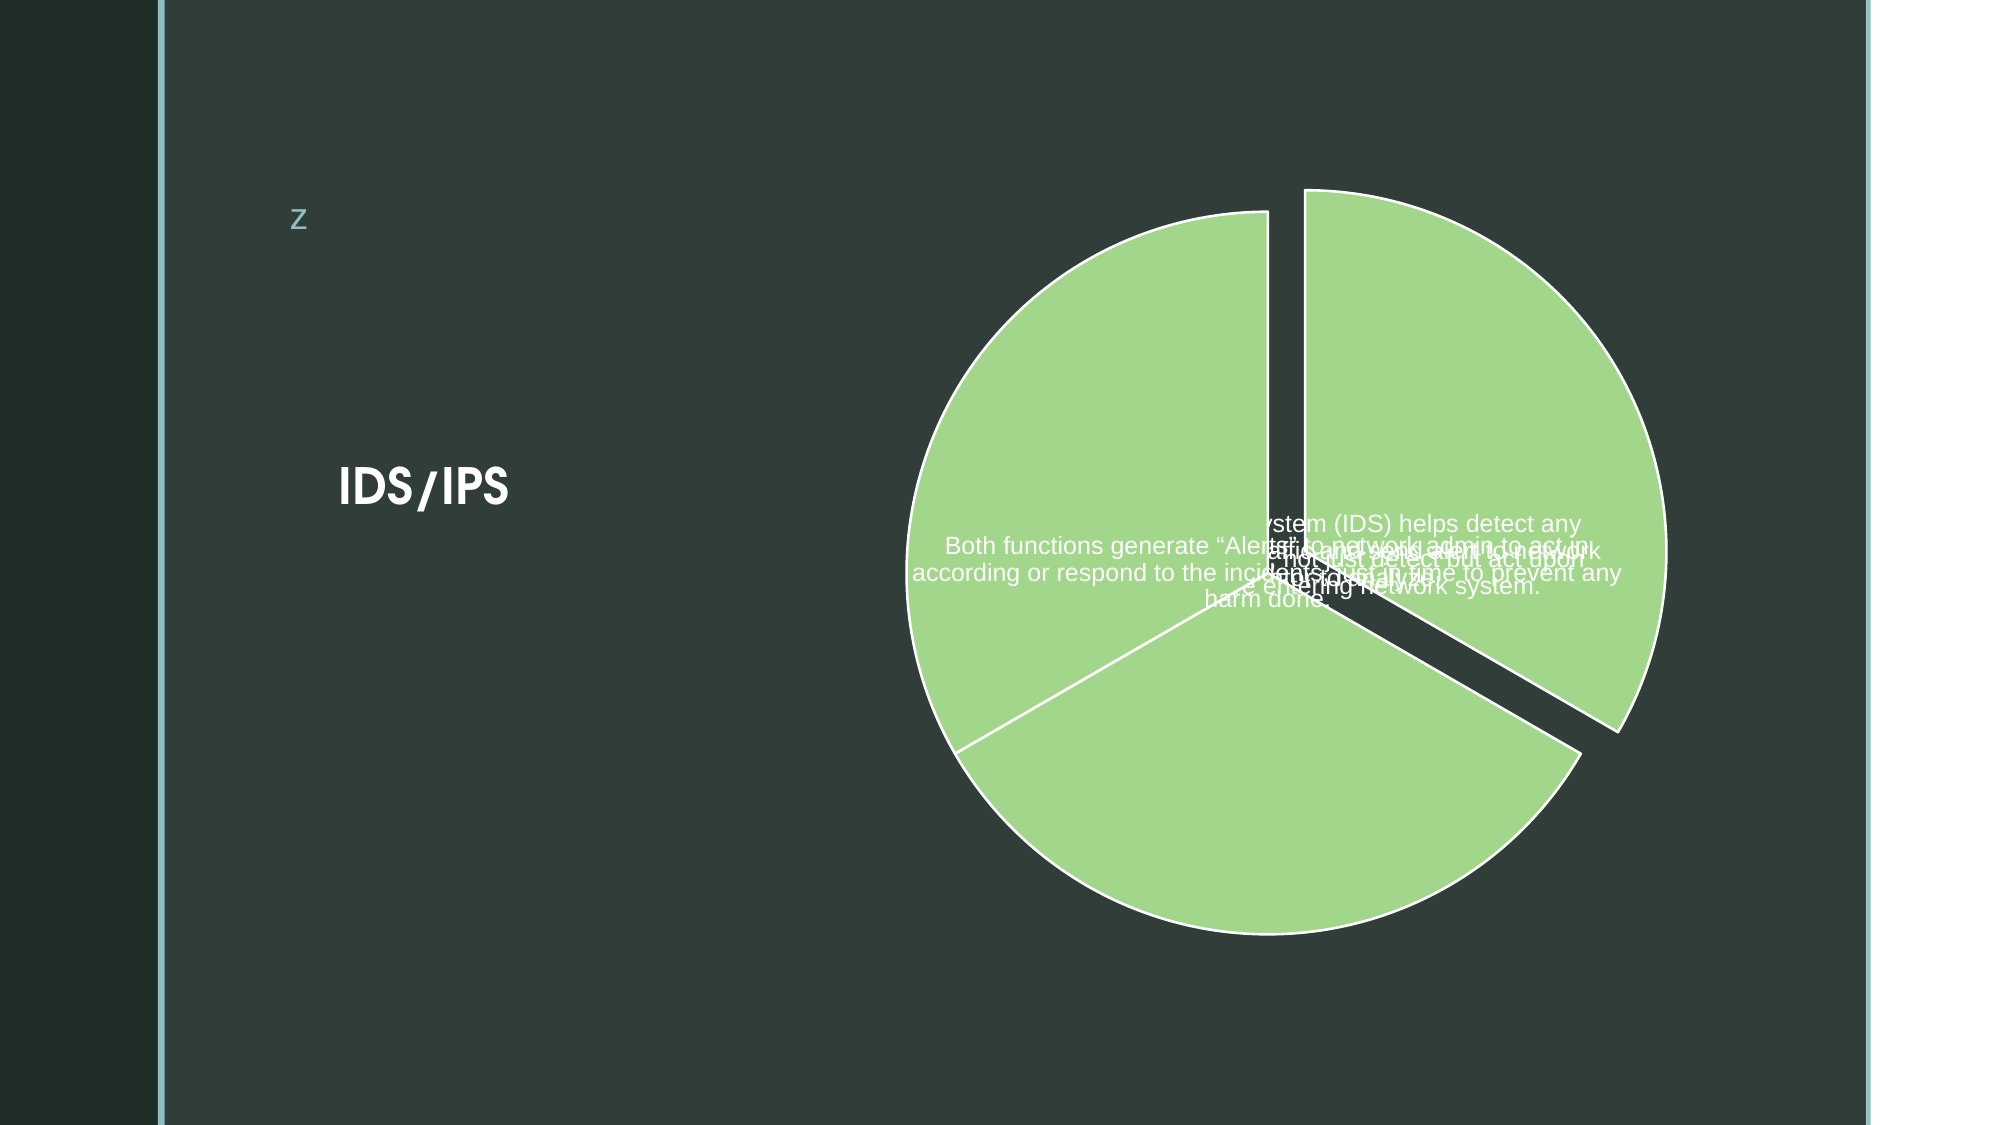

Intrusion Detection System (IDS) helps detect any suspicious/anomalies traffic and send alert to network administrator to analyze.
>Intrusion Protection System, not just detect but act upon suspicious traffic before entering network system.
Both functions generate “Alerts” to network admin to act in according or respond to the incidents, just in time to prevent any harm done.
# IDS/IPS